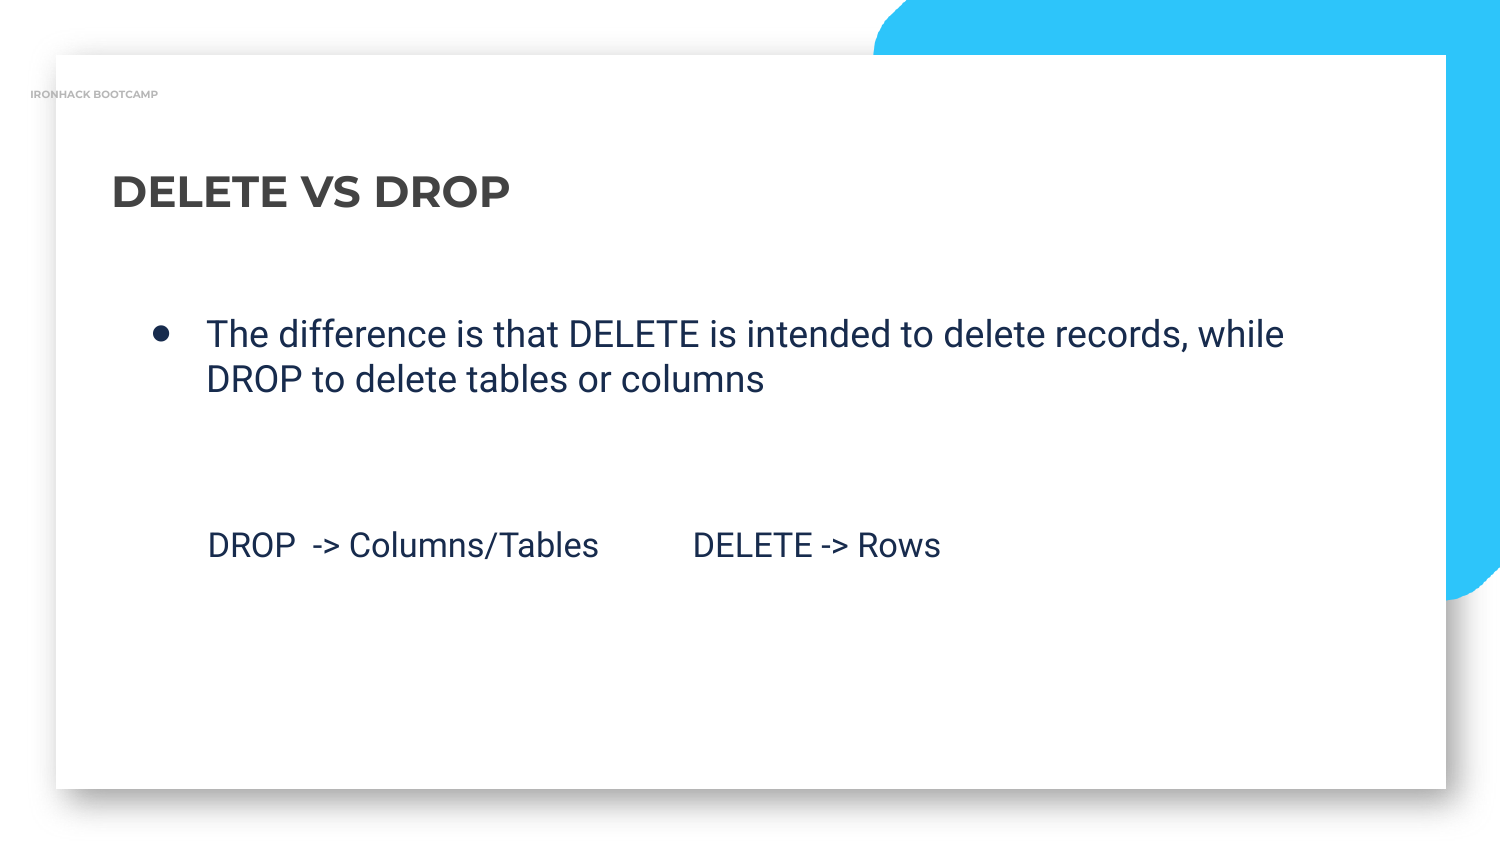

IRONHACK BOOTCAMP
DELETE VS DROP

The difference is that DELETE is intended to delete records, while DROP to delete tables or columns

         DROP  -> Columns/Tables           DELETE -> Rows